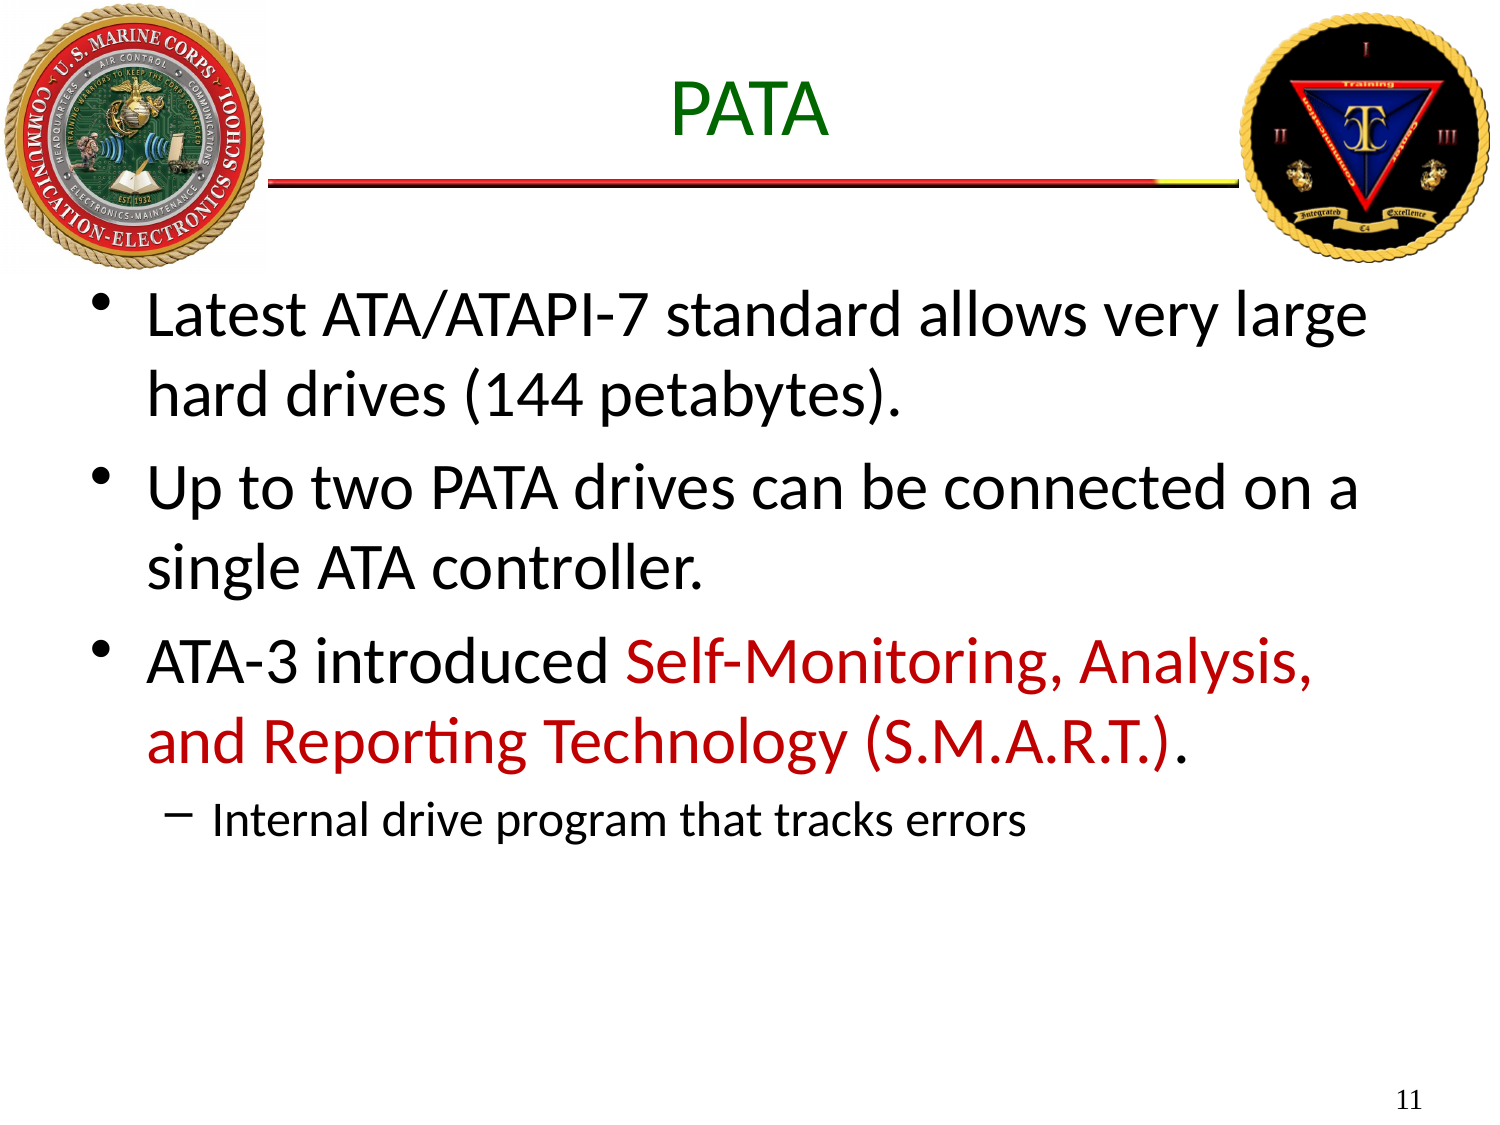

# PATA
Latest ATA/ATAPI-7 standard allows very large hard drives (144 petabytes).
Up to two PATA drives can be connected on a single ATA controller.
ATA-3 introduced Self-Monitoring, Analysis, and Reporting Technology (S.M.A.R.T.).
Internal drive program that tracks errors